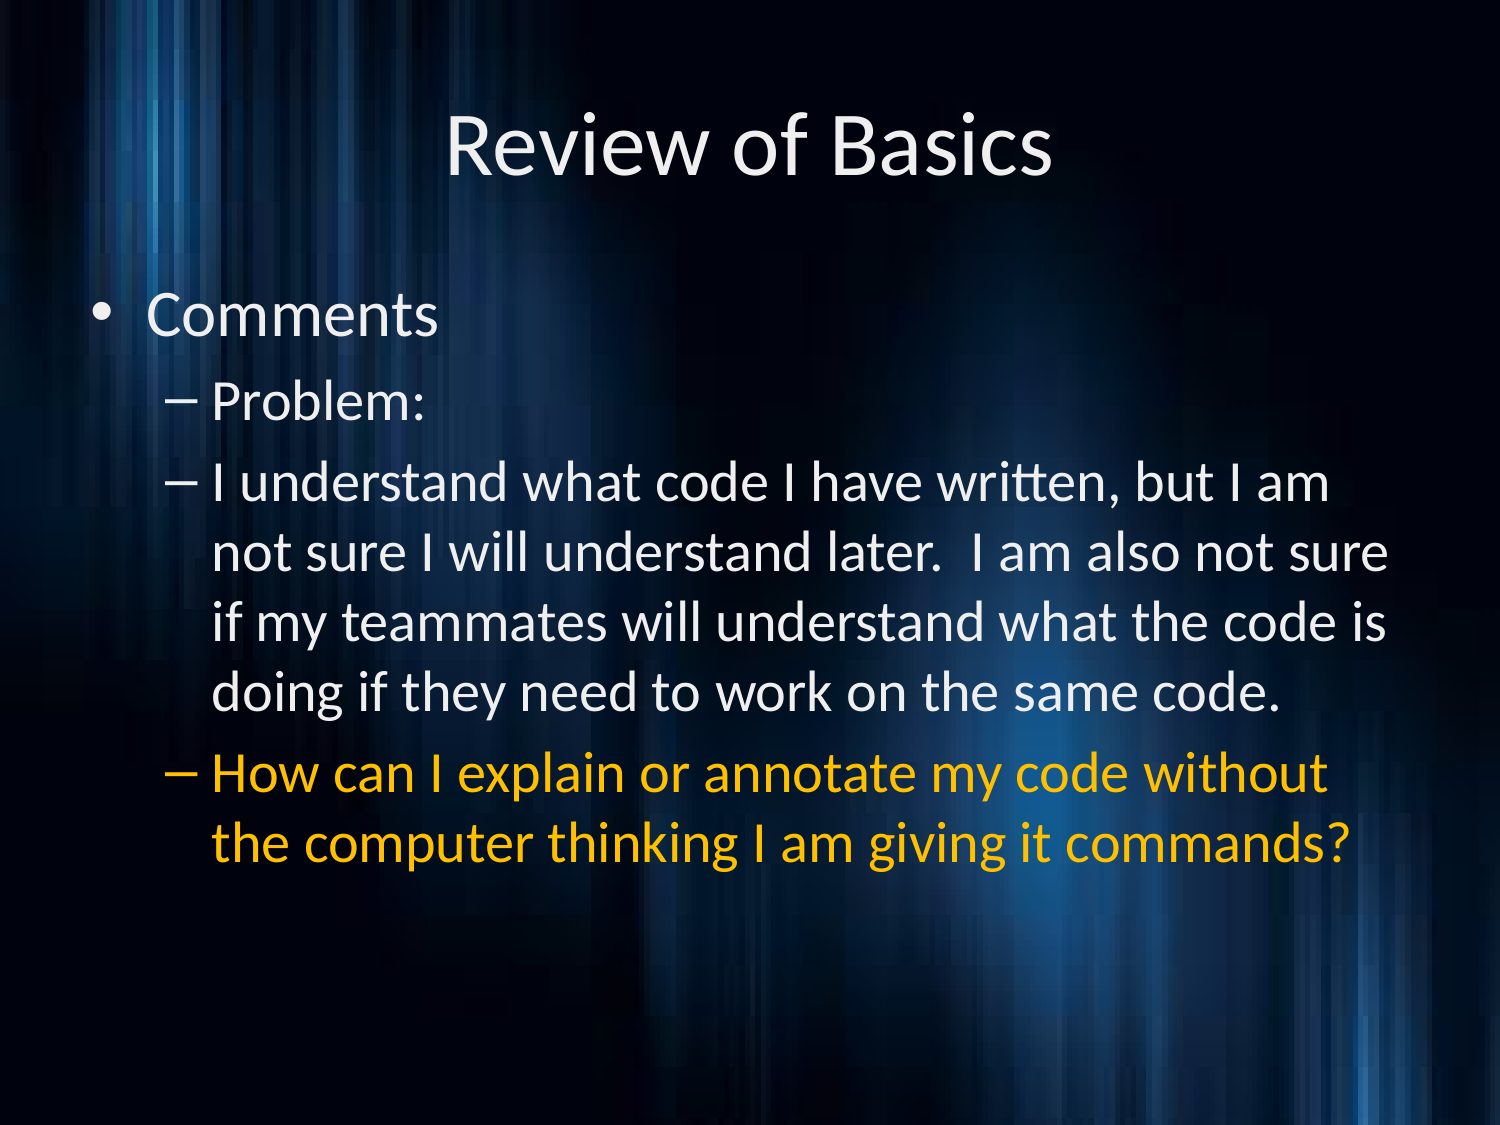

# Review of Basics
Comments
Problem:
I understand what code I have written, but I am not sure I will understand later.  I am also not sure if my teammates will understand what the code is doing if they need to work on the same code.
How can I explain or annotate my code without the computer thinking I am giving it commands?